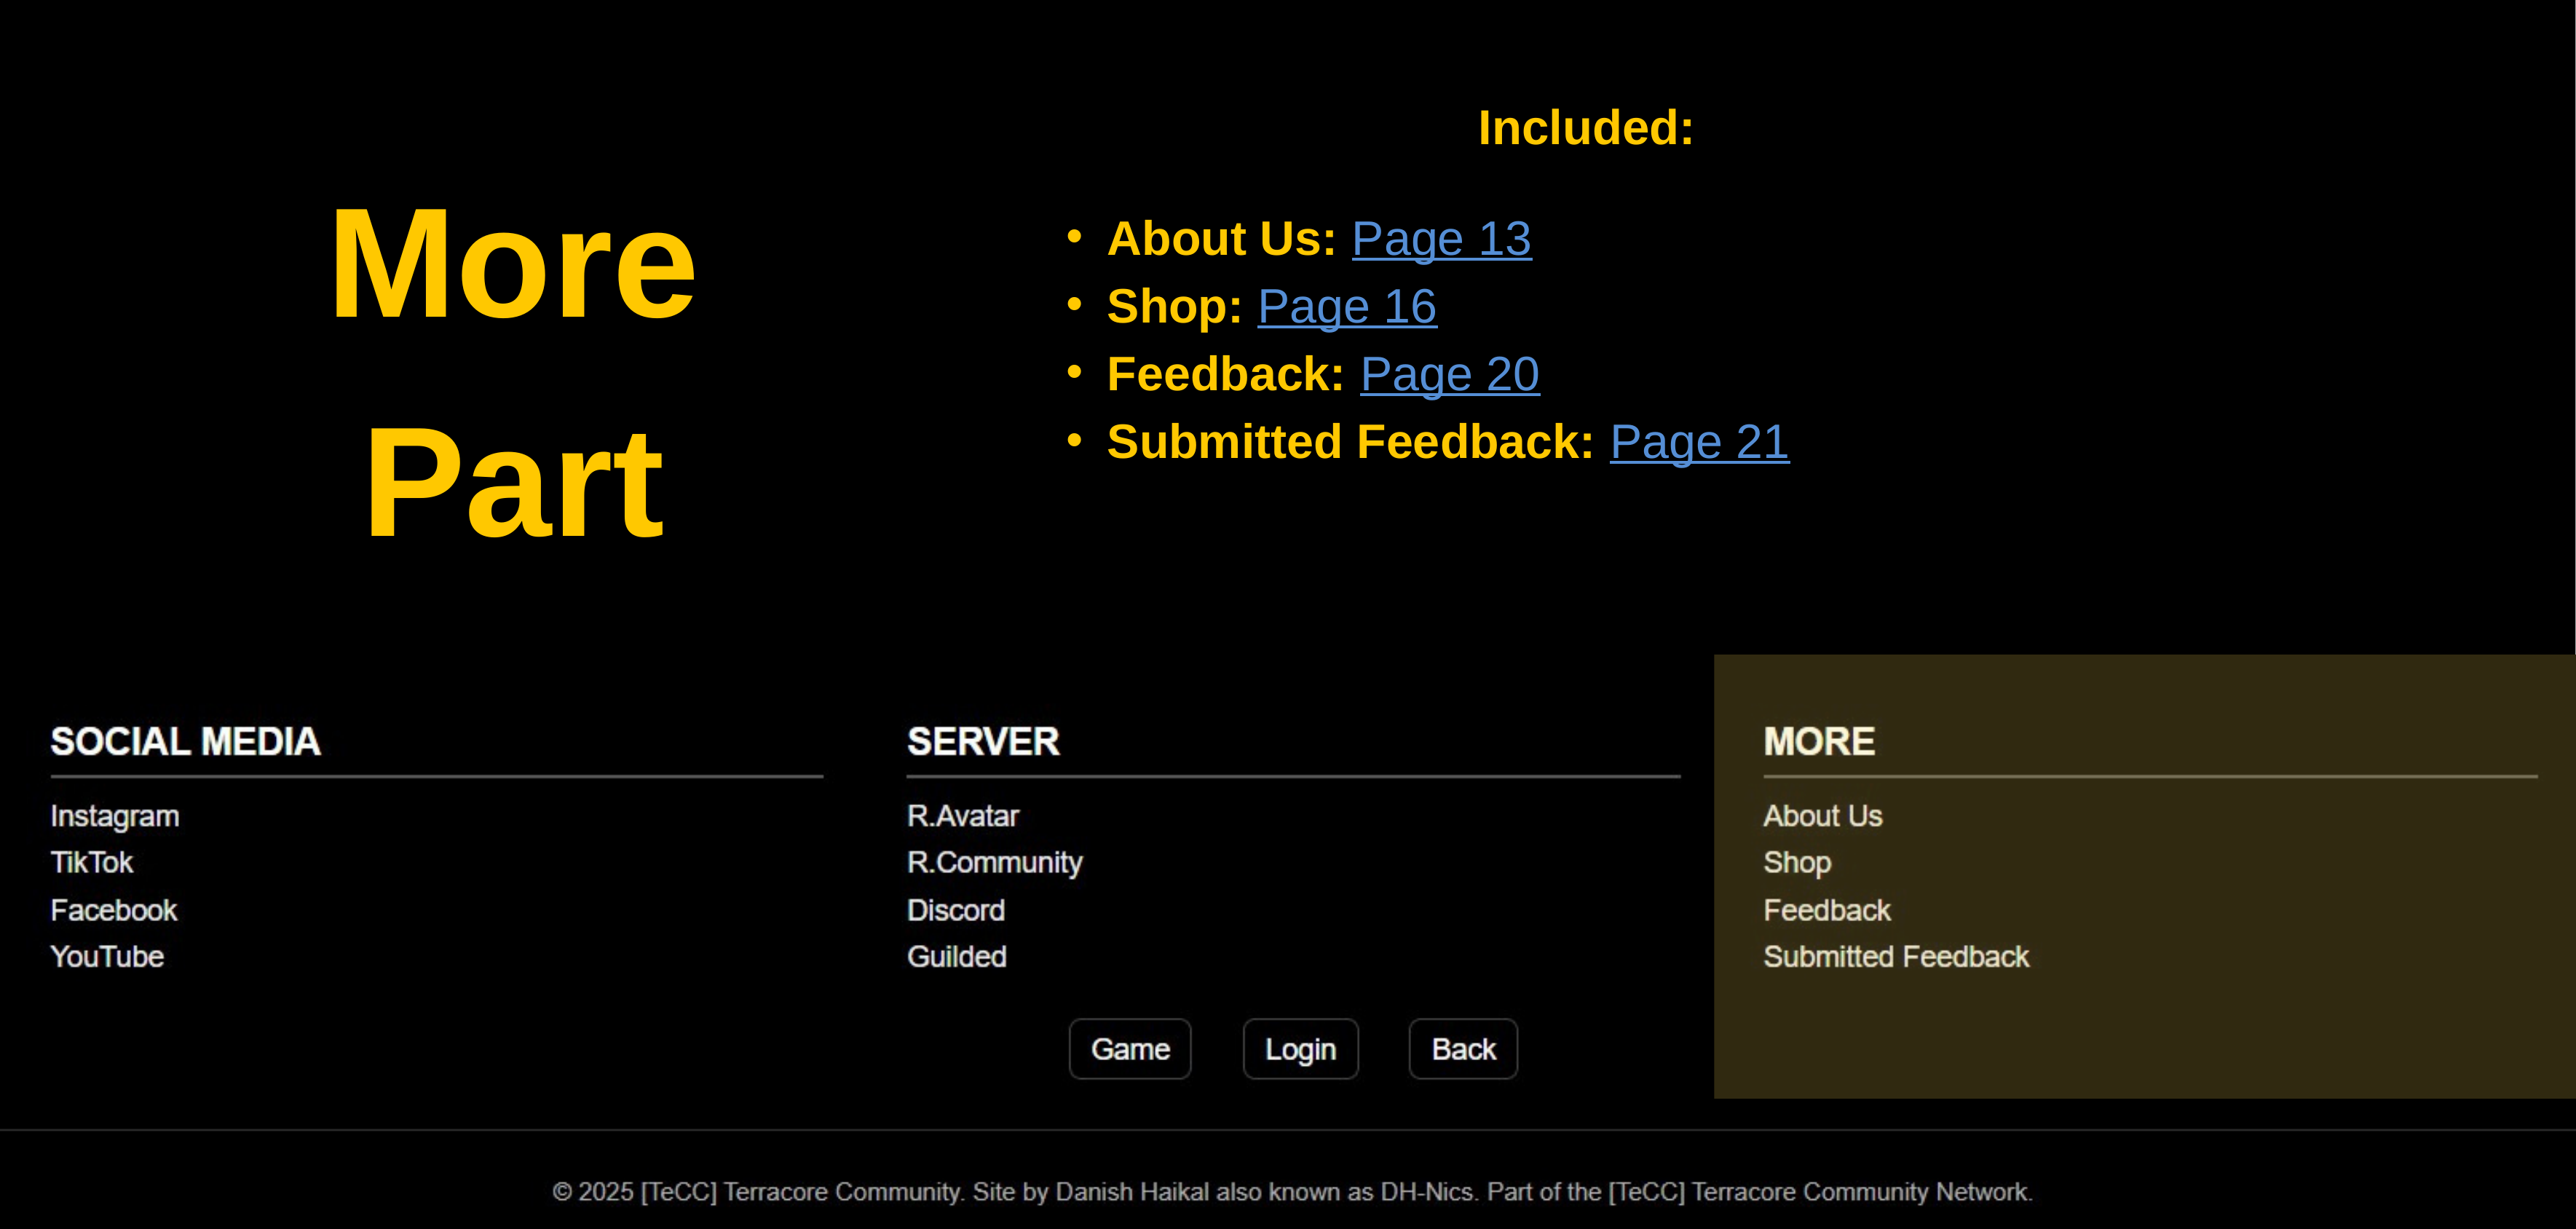

Included:
More
Part
About Us: Page 13
Shop: Page 16
Feedback: Page 20
Submitted Feedback: Page 21